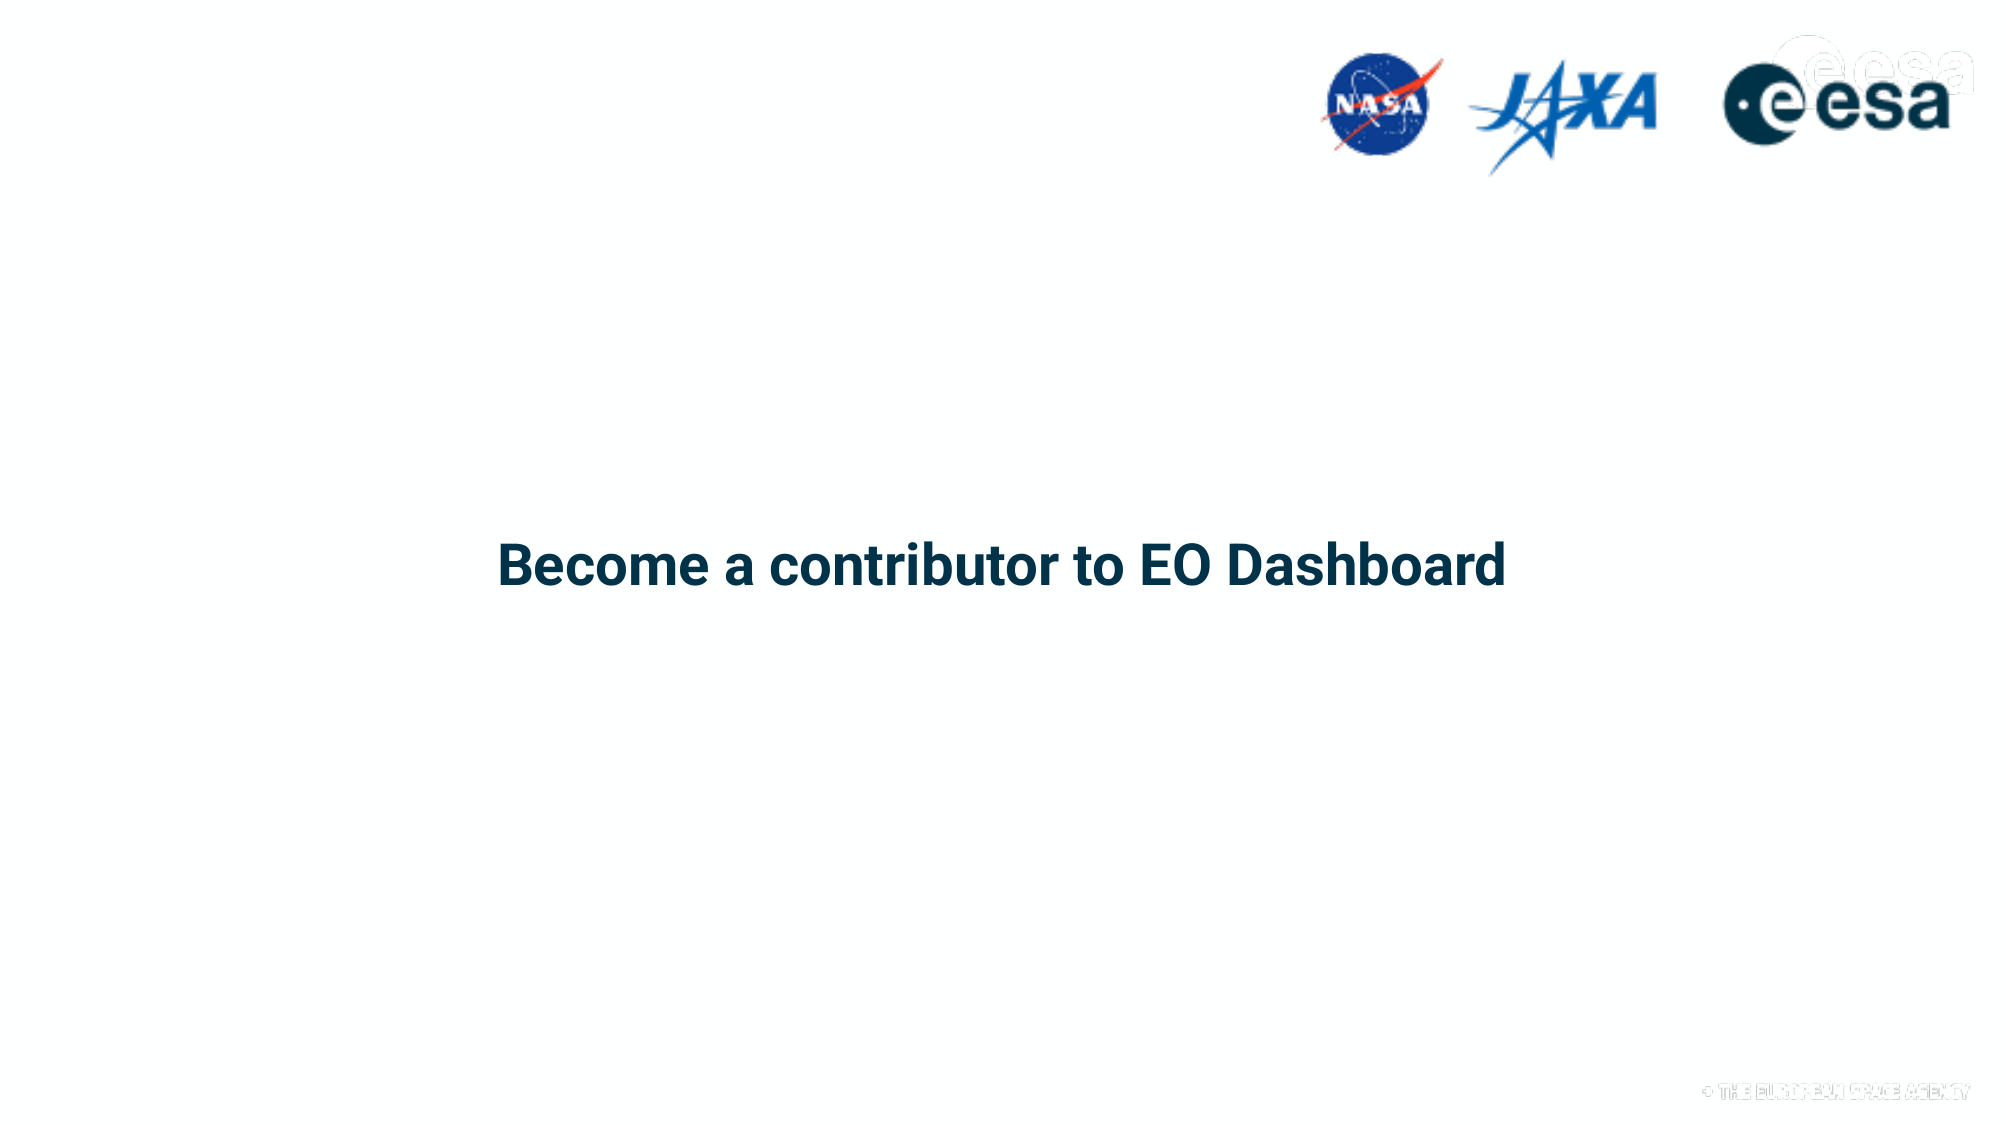

# Become a contributor to EO Dashboard